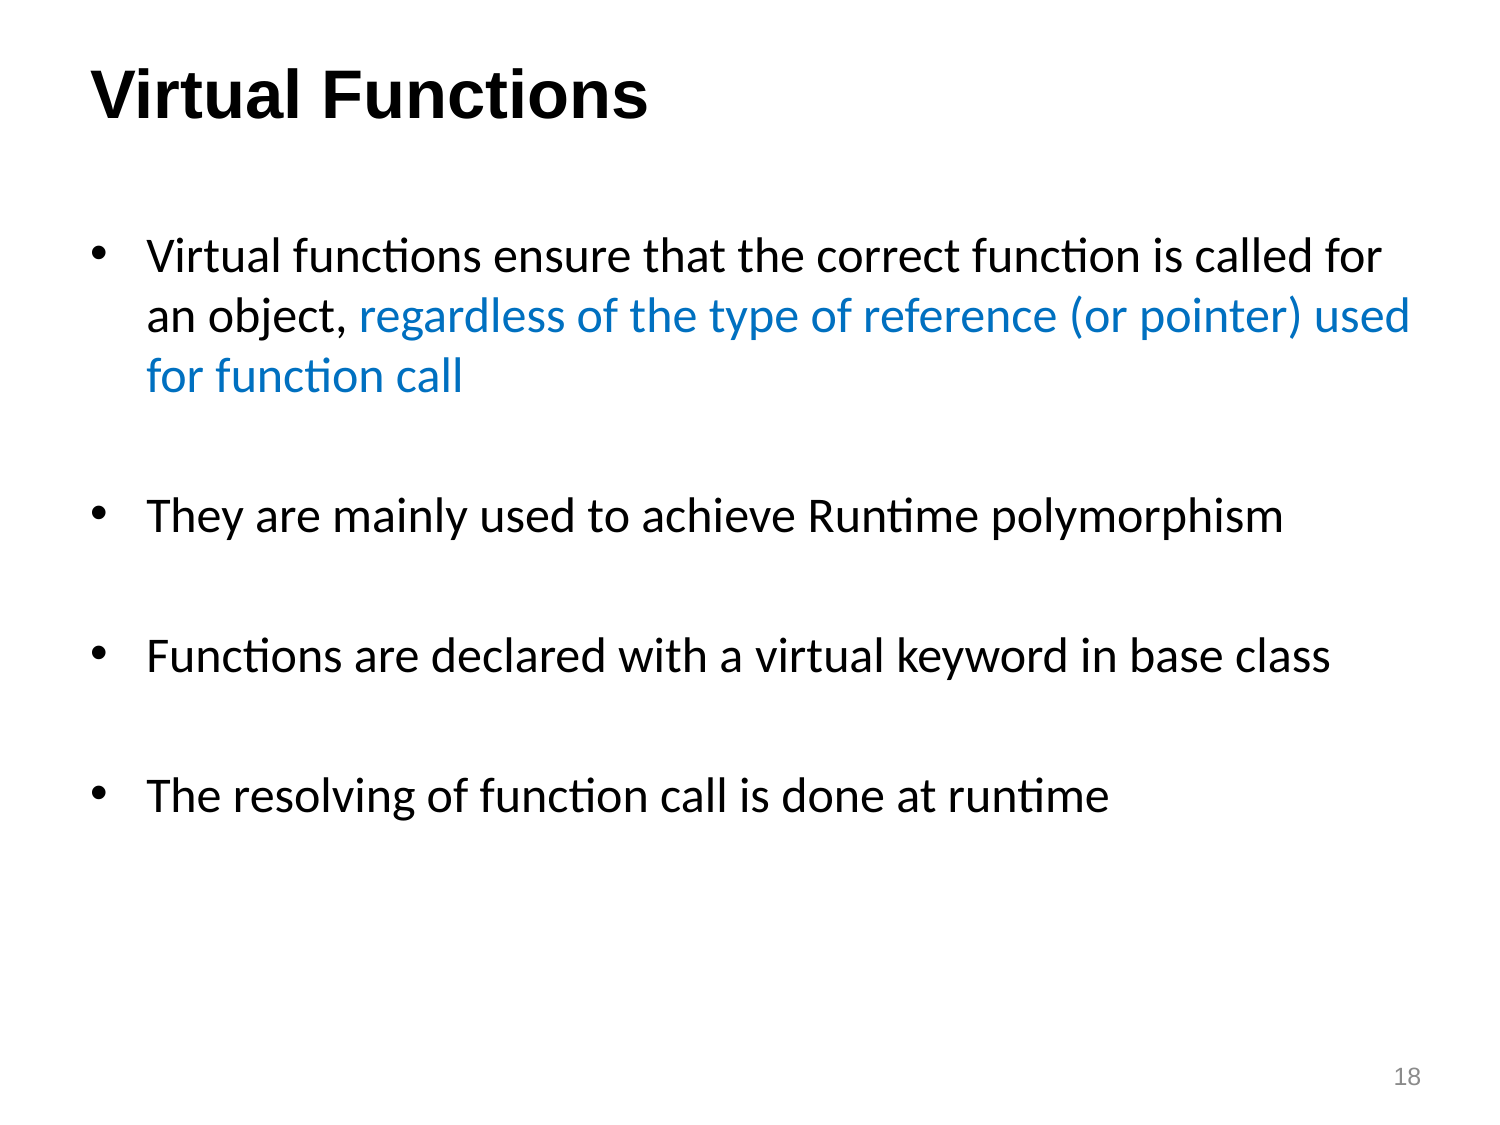

# Virtual Functions
Virtual functions ensure that the correct function is called for an object, regardless of the type of reference (or pointer) used for function call

They are mainly used to achieve Runtime polymorphism

Functions are declared with a virtual keyword in base class

The resolving of function call is done at runtime

18